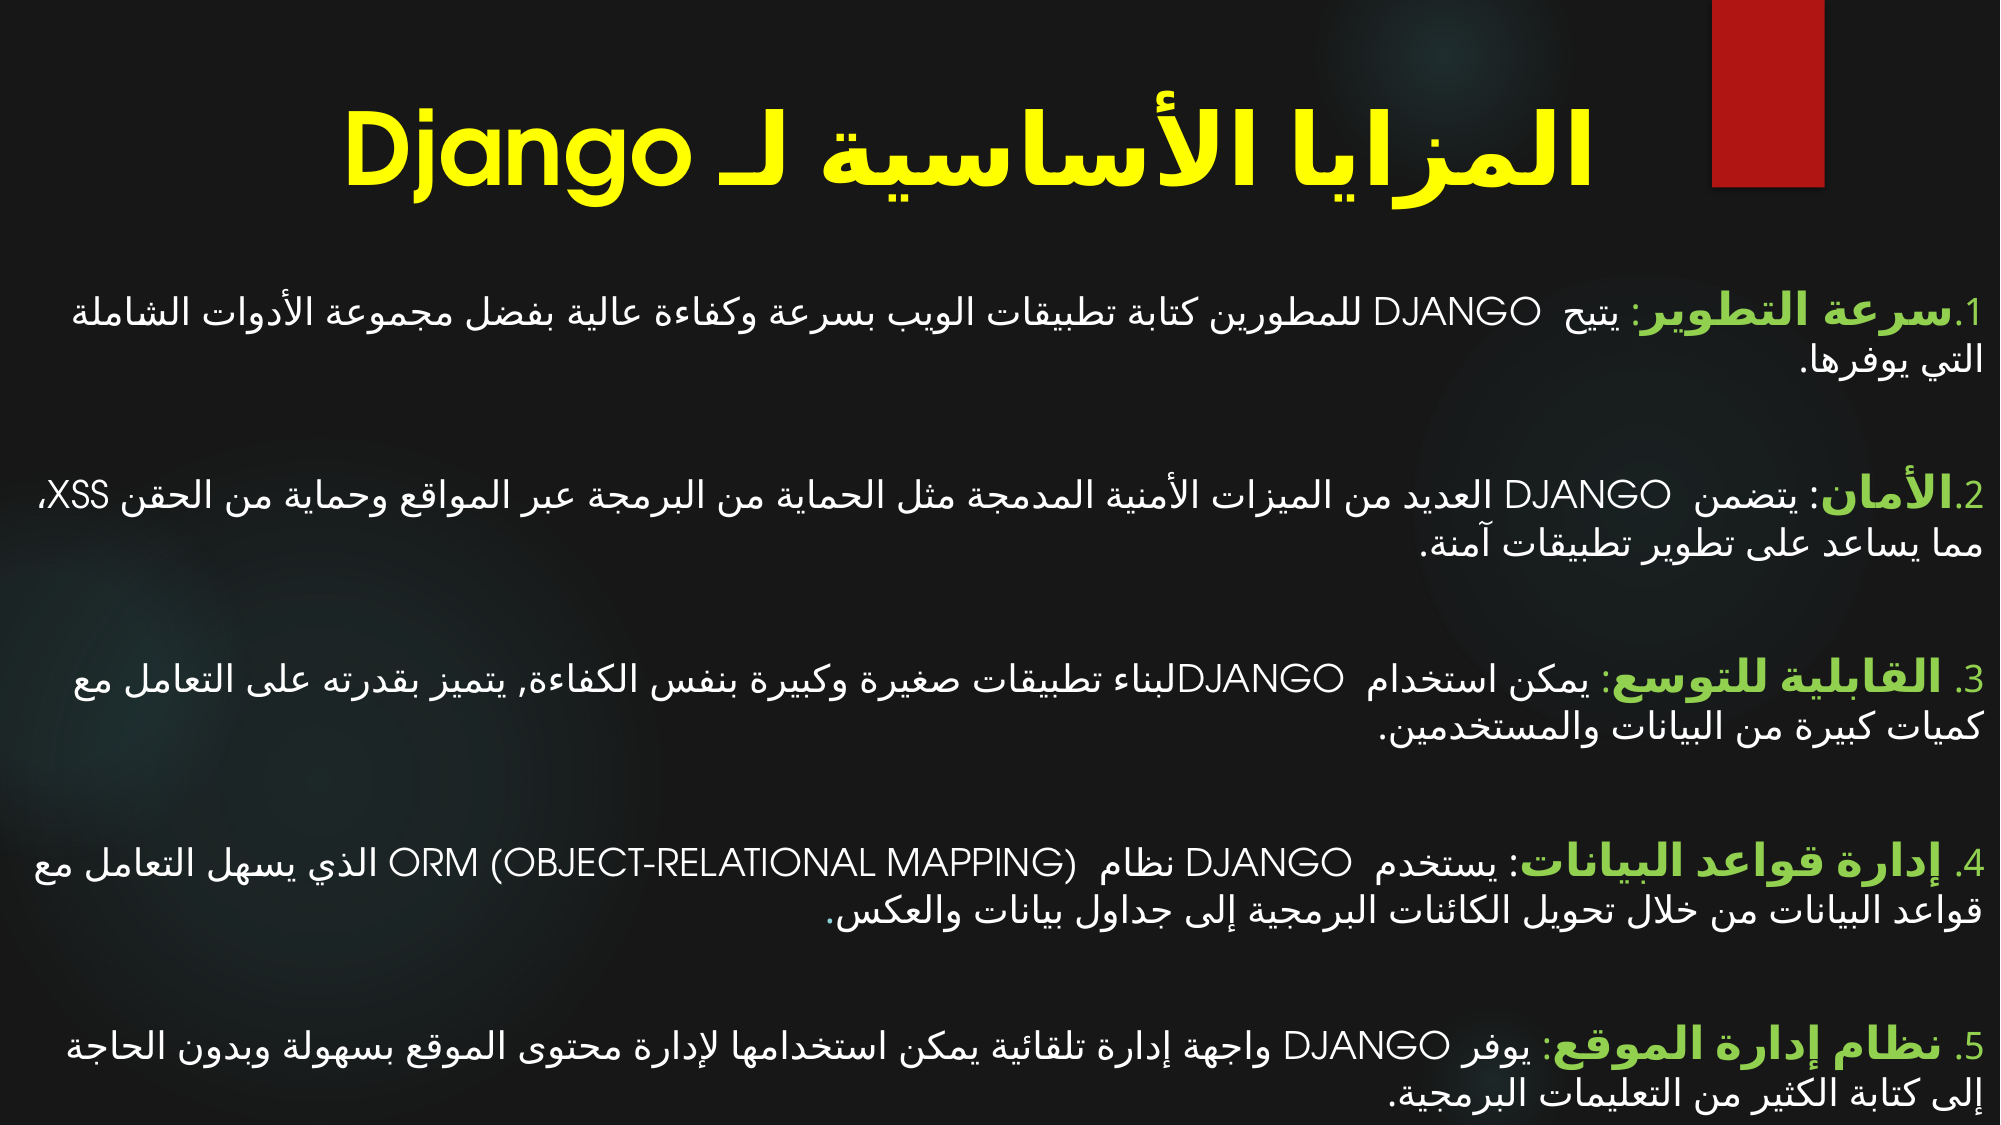

# المزايا الأساسية لـ Django
1.سرعة التطوير: يتيح  Django للمطورين كتابة تطبيقات الويب بسرعة وكفاءة عالية بفضل مجموعة الأدوات الشاملة التي يوفرها.

2.الأمان: يتضمن  Django العديد من الميزات الأمنية المدمجة مثل الحماية من البرمجة عبر المواقع وحماية من الحقن XSS، مما يساعد على تطوير تطبيقات آمنة.

3. القابلية للتوسع: يمكن استخدام  Djangoلبناء تطبيقات صغيرة وكبيرة بنفس الكفاءة, يتميز بقدرته على التعامل مع كميات كبيرة من البيانات والمستخدمين.

4. إدارة قواعد البيانات: يستخدم  Django نظام  ORM (Object-Relational Mapping) الذي يسهل التعامل مع قواعد البيانات من خلال تحويل الكائنات البرمجية إلى جداول بيانات والعكس.

5. نظام إدارة الموقع: يوفر Django واجهة إدارة تلقائية يمكن استخدامها لإدارة محتوى الموقع بسهولة وبدون الحاجة إلى كتابة الكثير من التعليمات البرمجية.